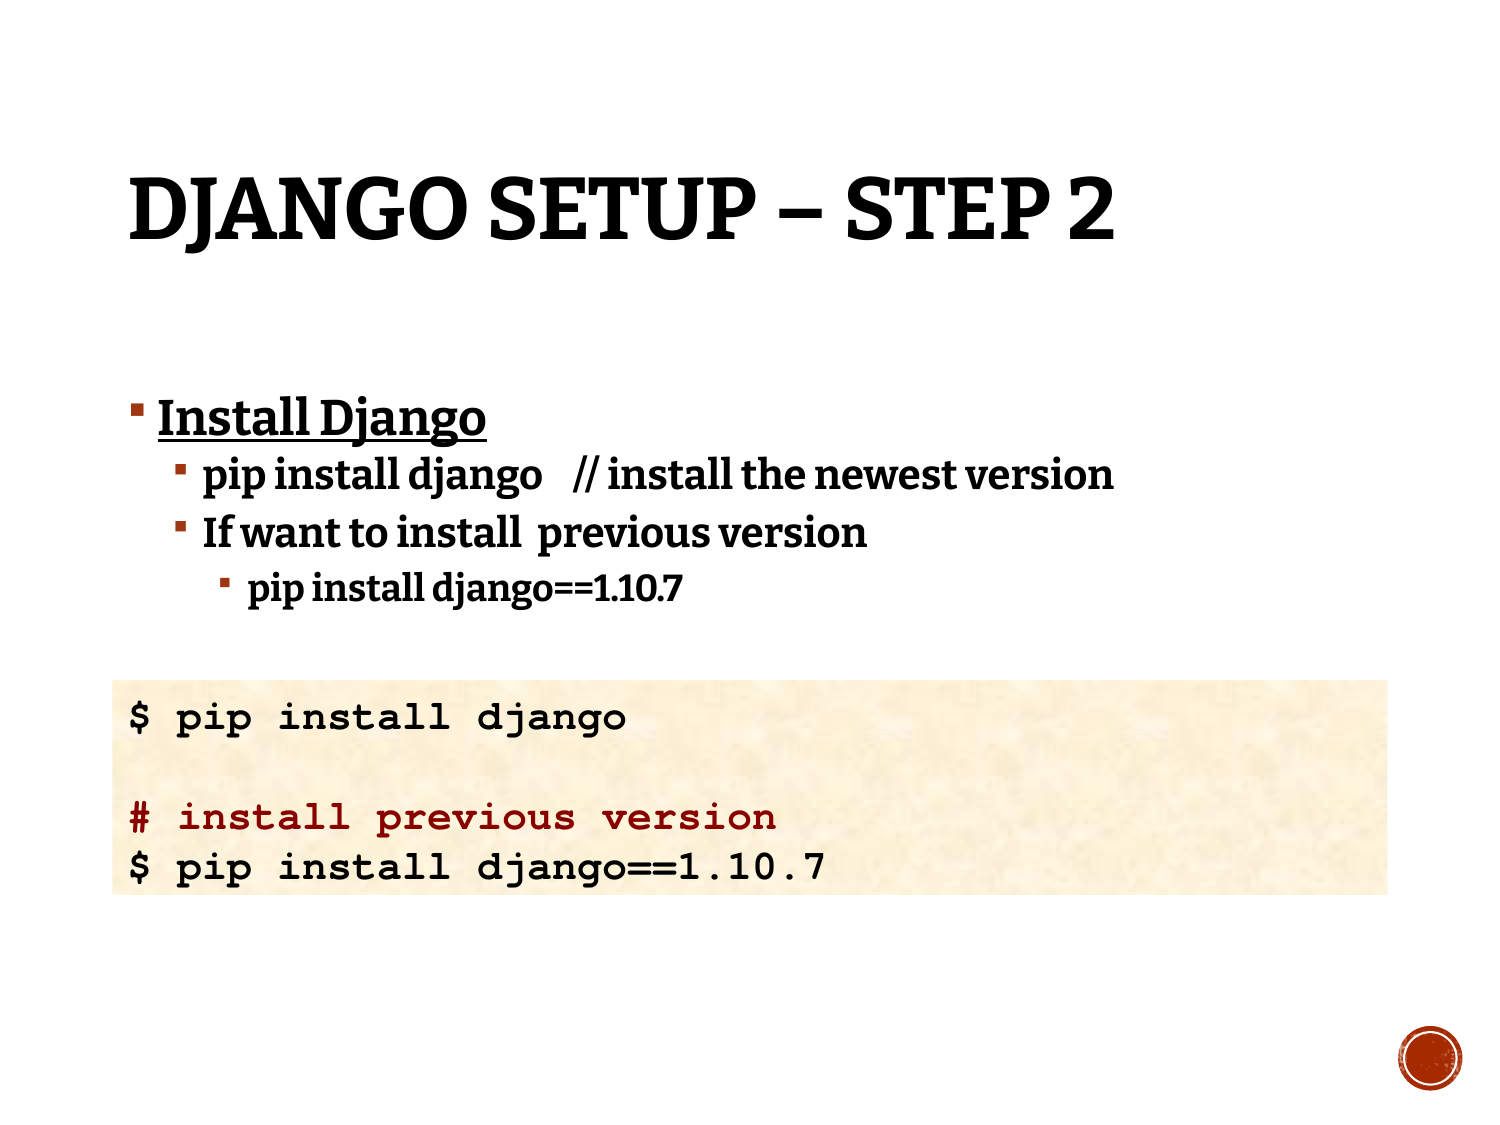

# Django setup – step 2
Install Django
pip install django    // install the newest version
If want to install  previous version
pip install django==1.10.7
$ pip install django

# install previous version
$ pip install django==1.10.7